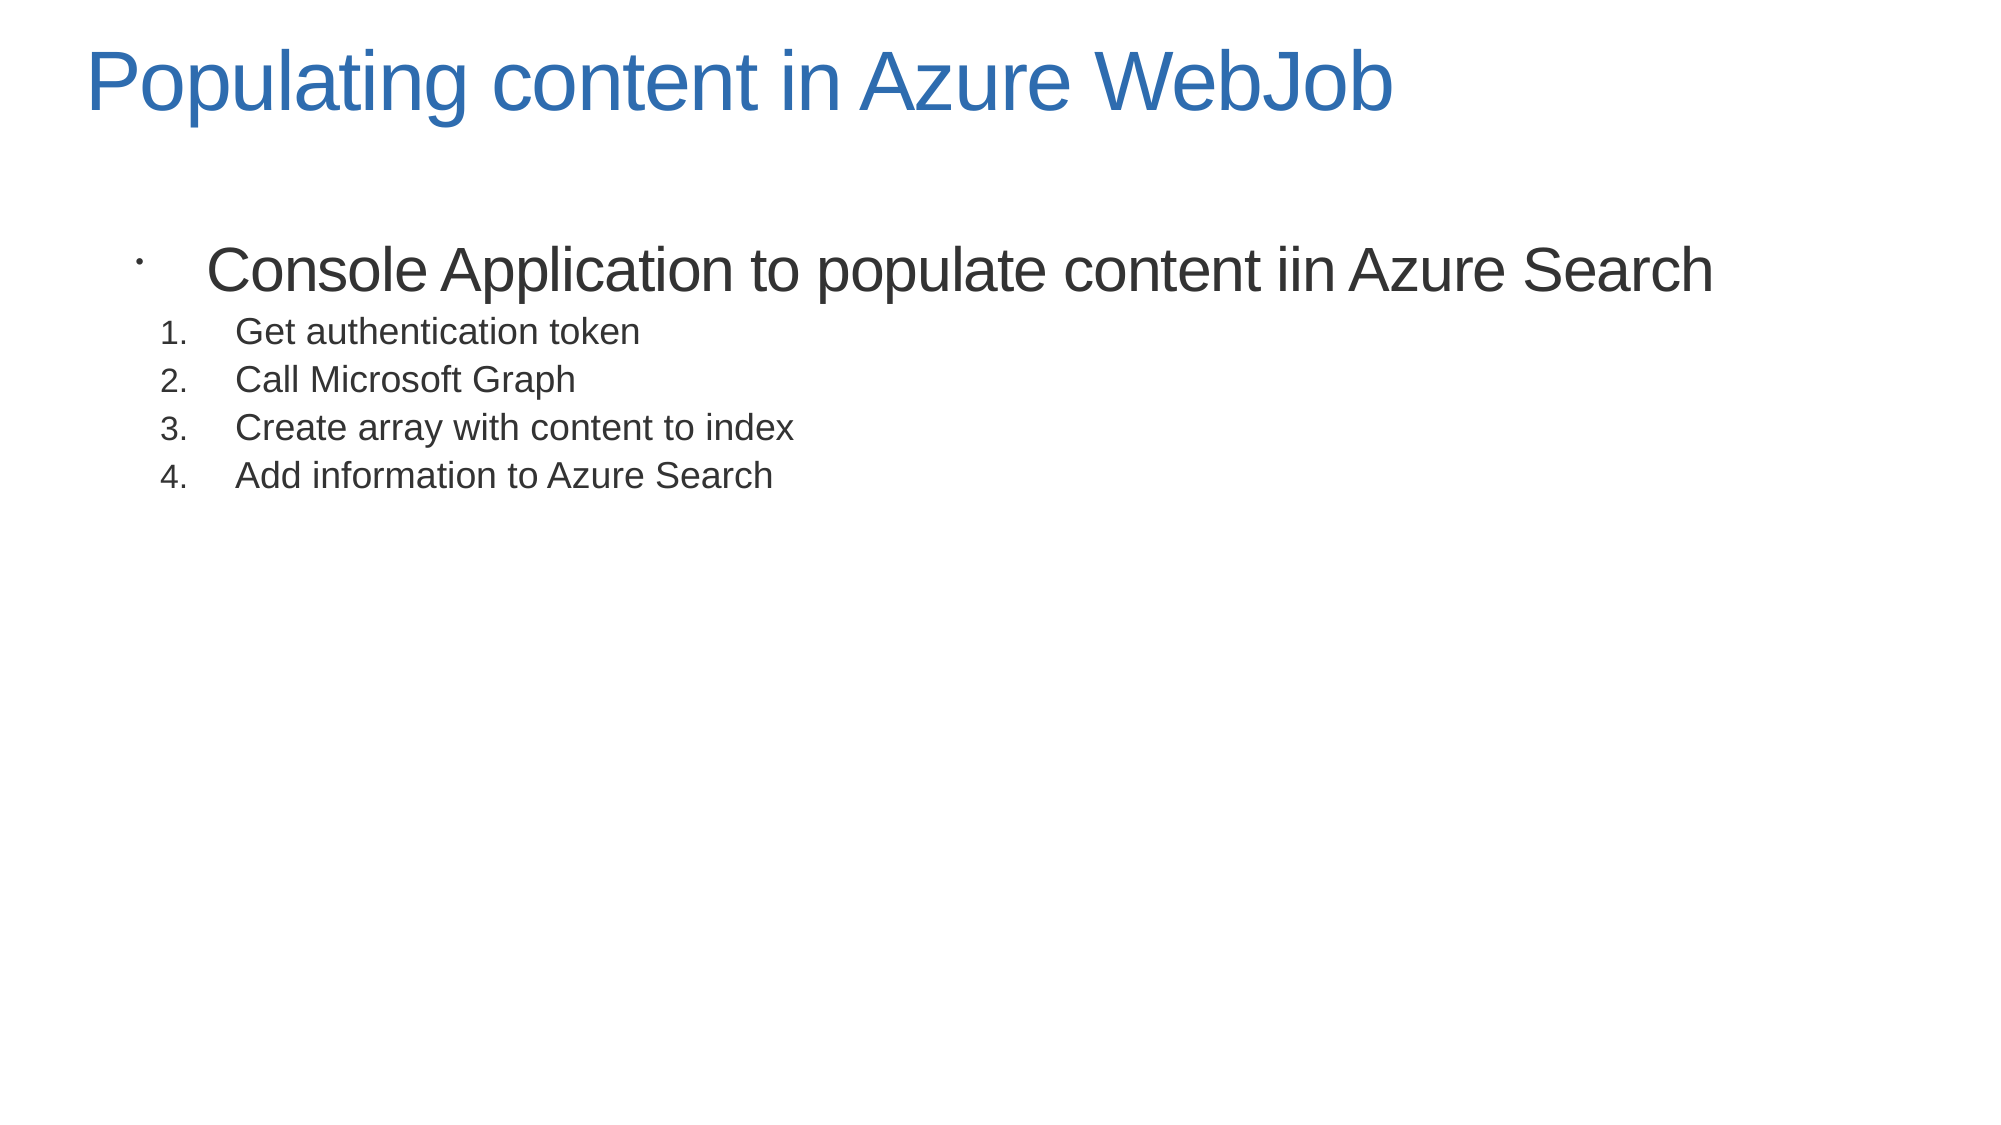

# Populating content in Azure WebJob
Console Application to populate content iin Azure Search
Get authentication token
Call Microsoft Graph
Create array with content to index
Add information to Azure Search